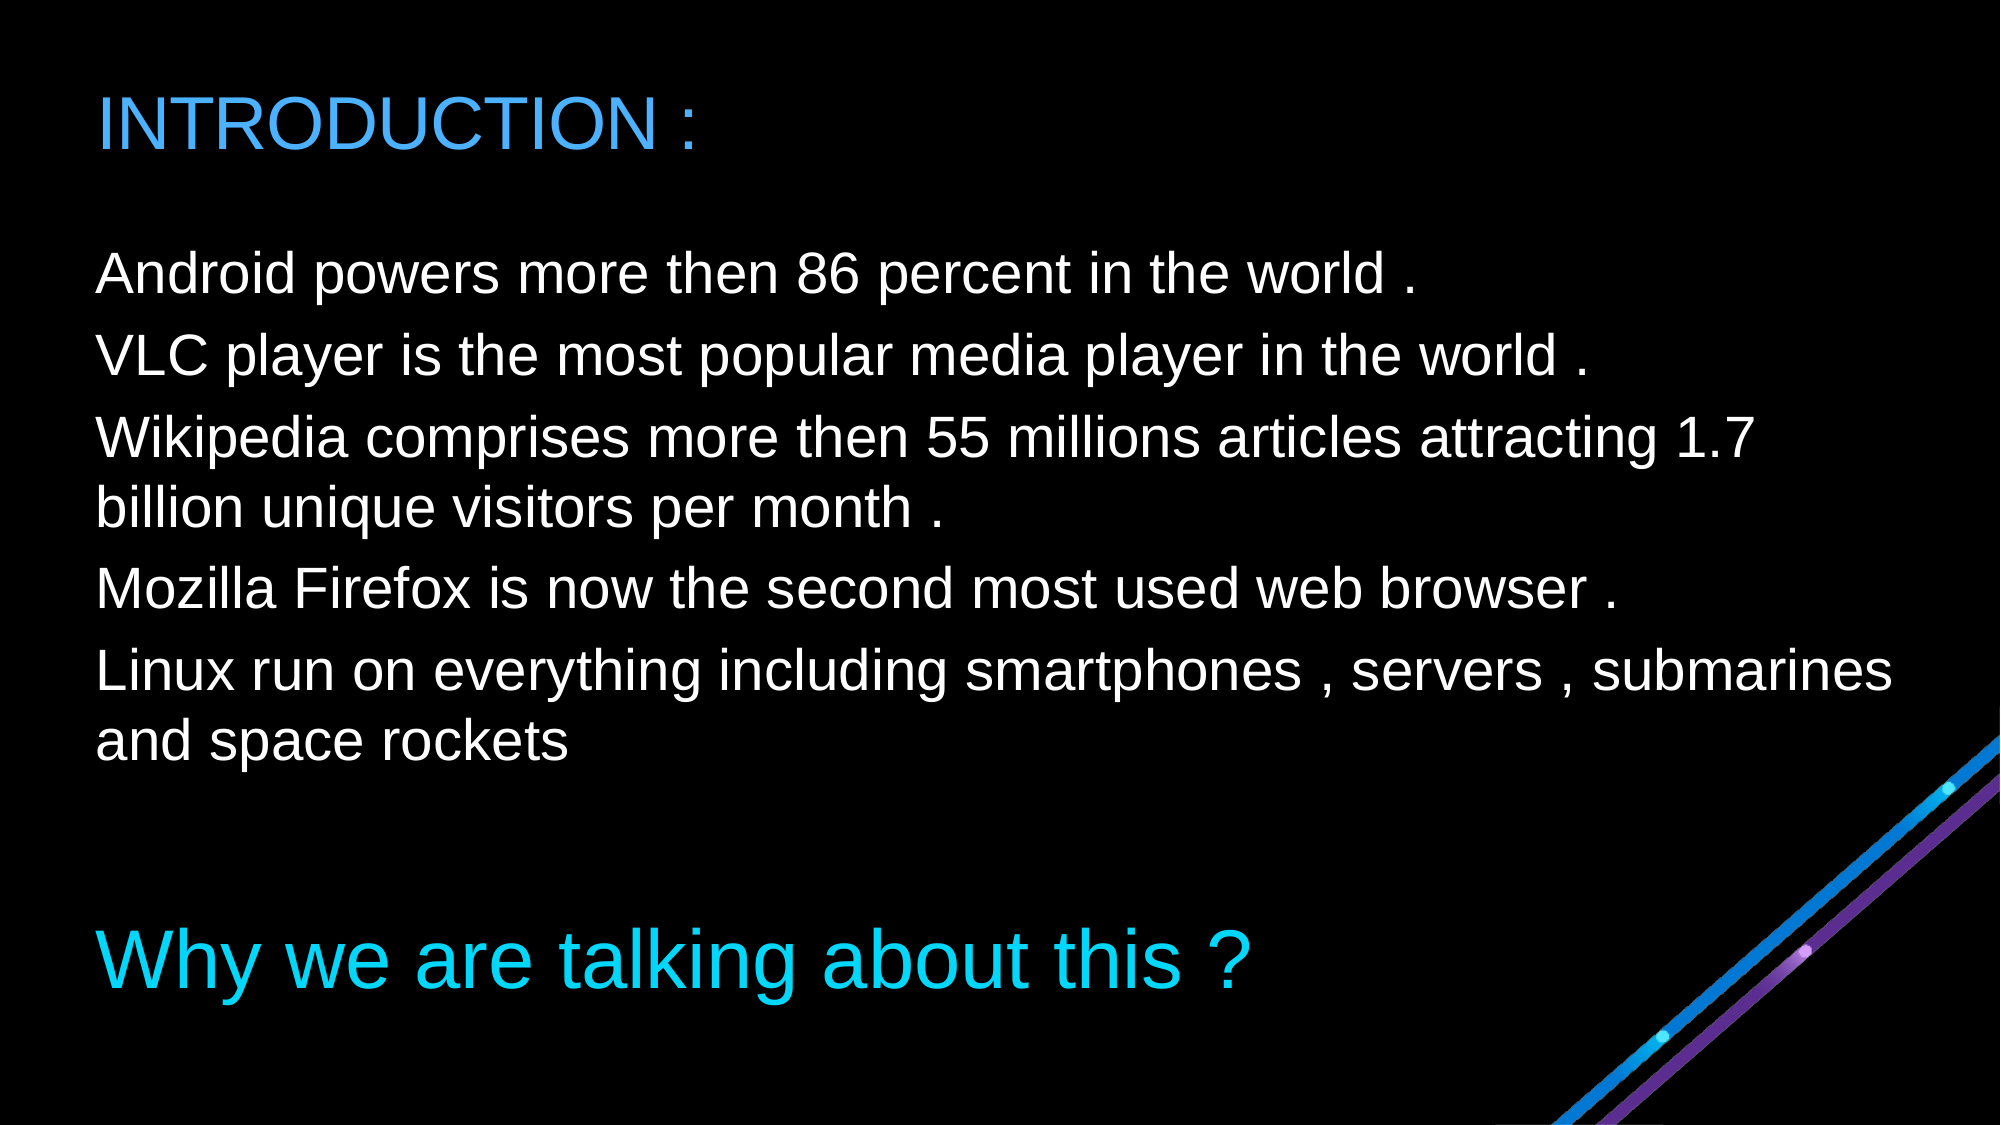

# INTRODUCTION :
Android powers more then 86 percent in the world .
VLC player is the most popular media player in the world .
Wikipedia comprises more then 55 millions articles attracting 1.7 billion unique visitors per month .
Mozilla Firefox is now the second most used web browser .
Linux run on everything including smartphones , servers , submarines and space rockets

Why we are talking about this ?